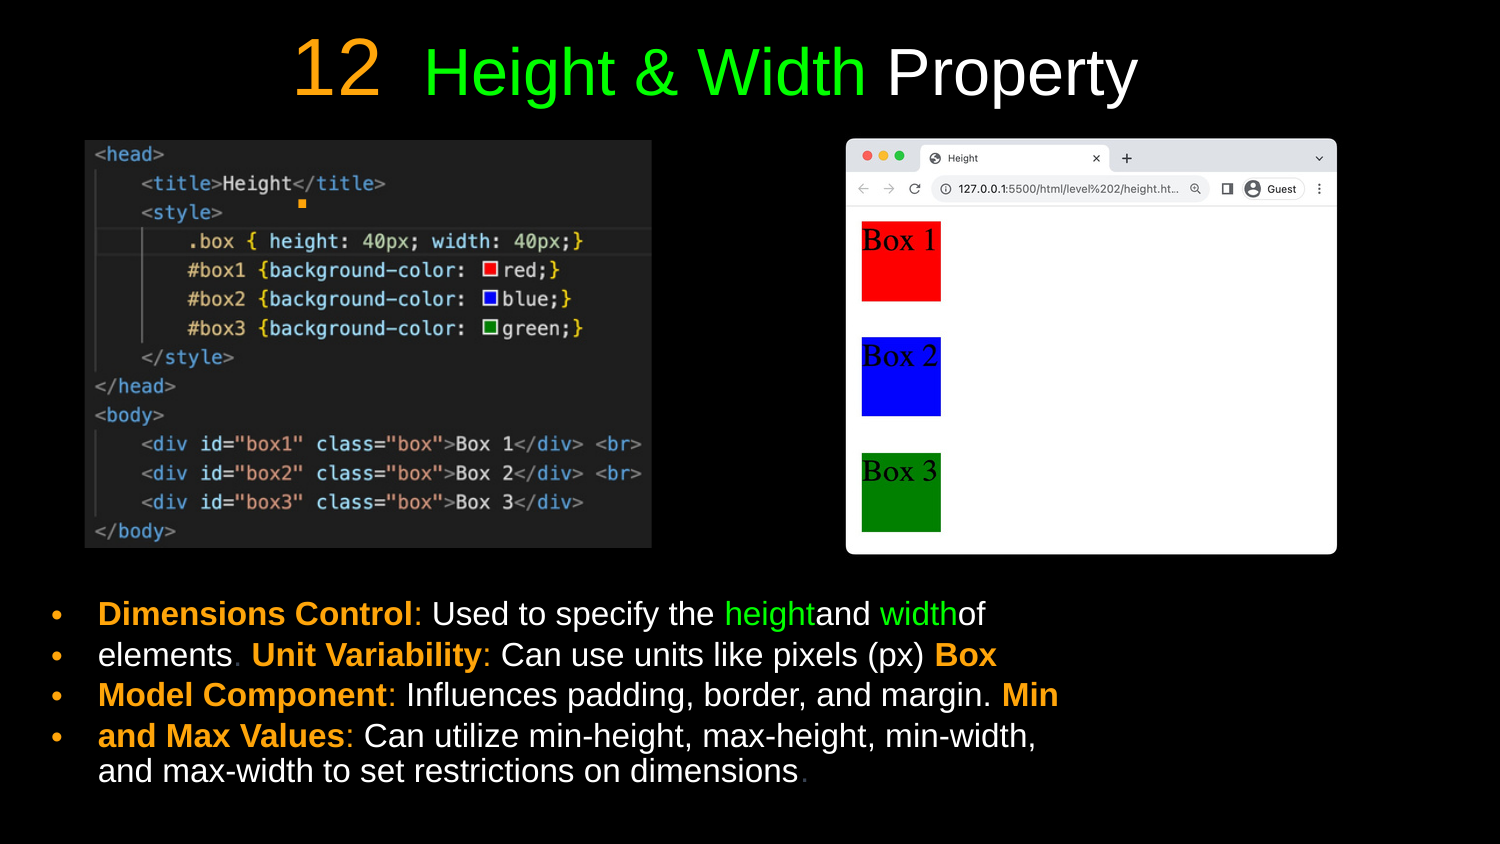

12.
Height & Width Property

Dimensions Control: Used to specify the heightand widthof elements. Unit Variability: Can use units like pixels (px) Box Model Component: Influences padding, border, and margin. Min and Max Values: Can utilize min-height, max-height, min-width,
and max-width to set restrictions on dimensions.
• • • •